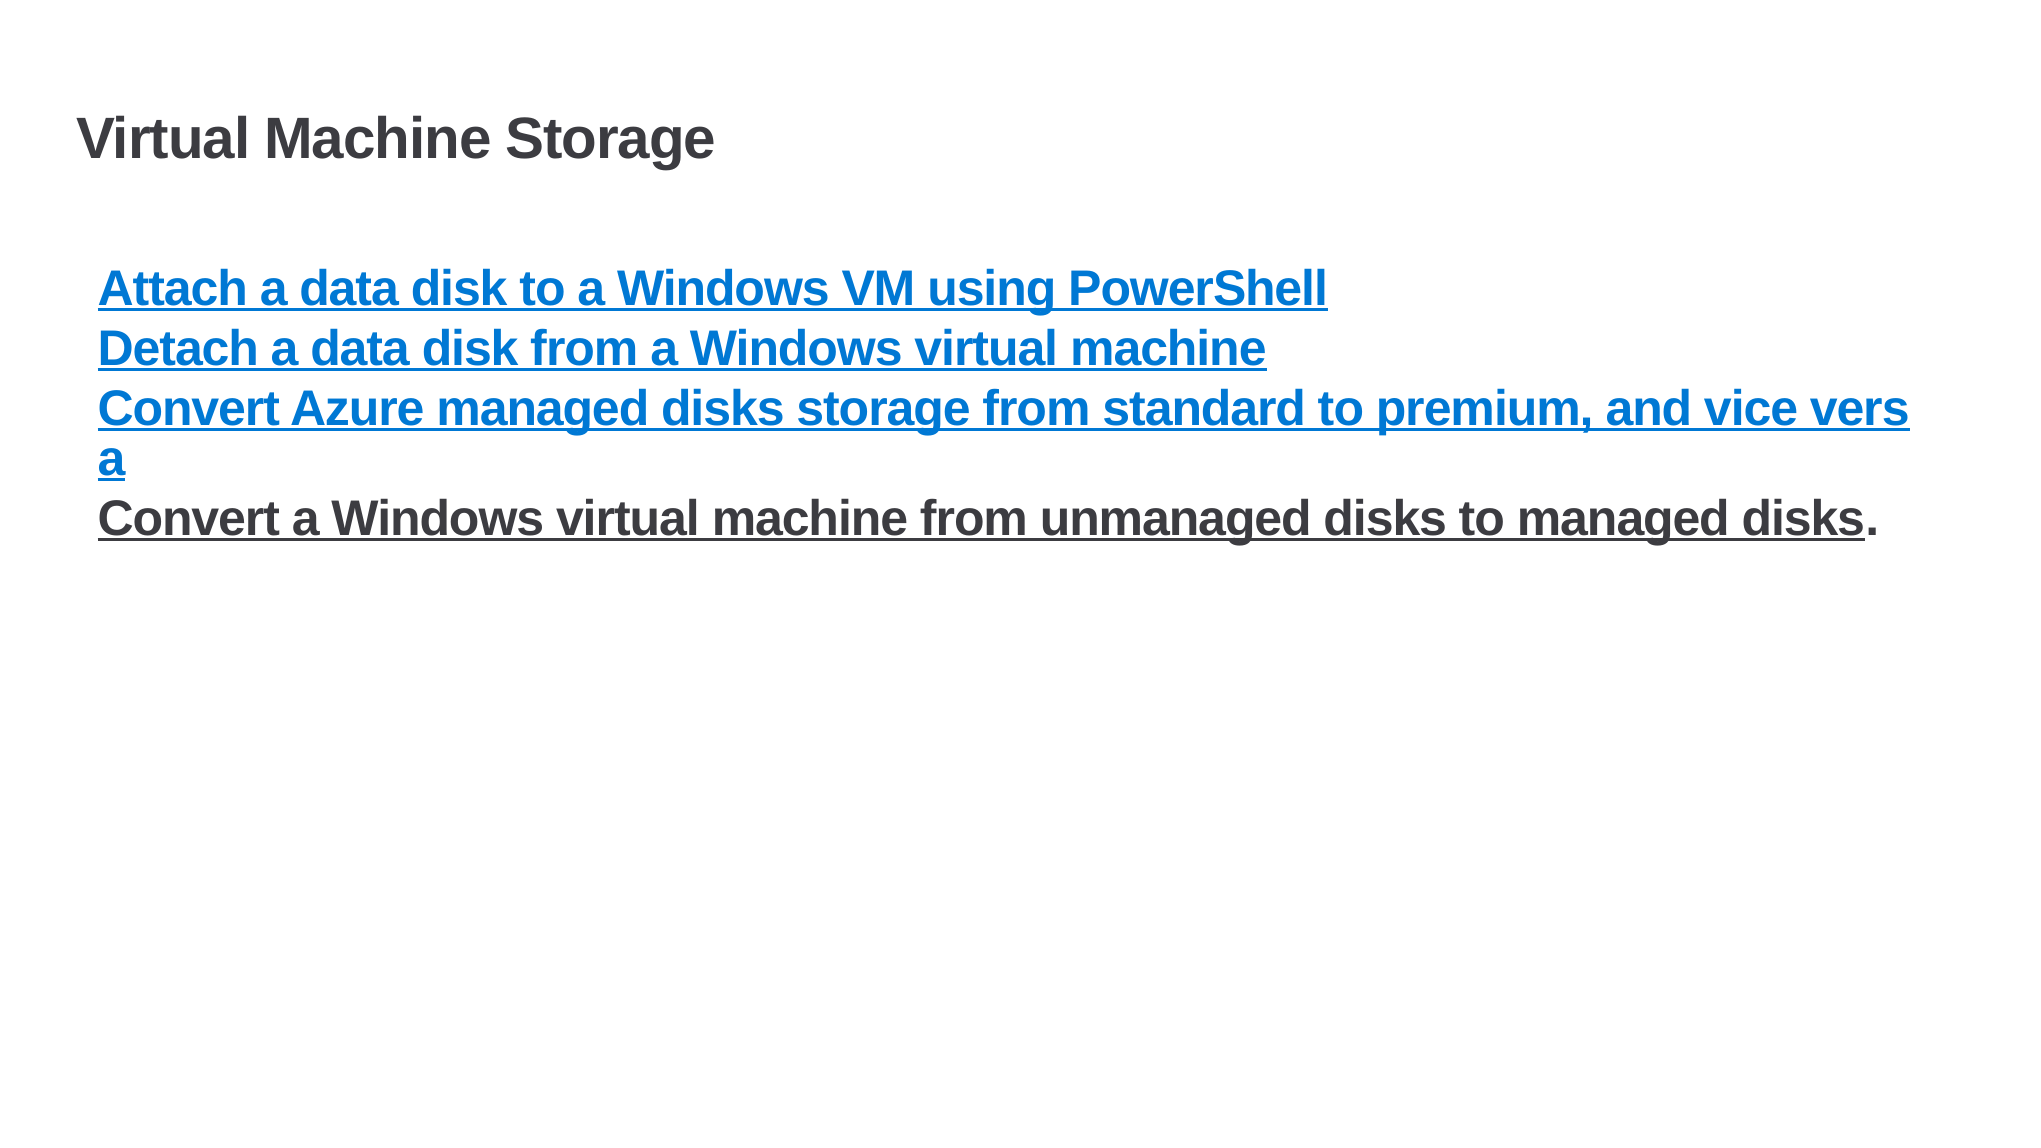

# Virtual Machine Storage
Attach a data disk to a Windows VM using PowerShell
Detach a data disk from a Windows virtual machine
Convert Azure managed disks storage from standard to premium, and vice versa
Convert a Windows virtual machine from unmanaged disks to managed disks.